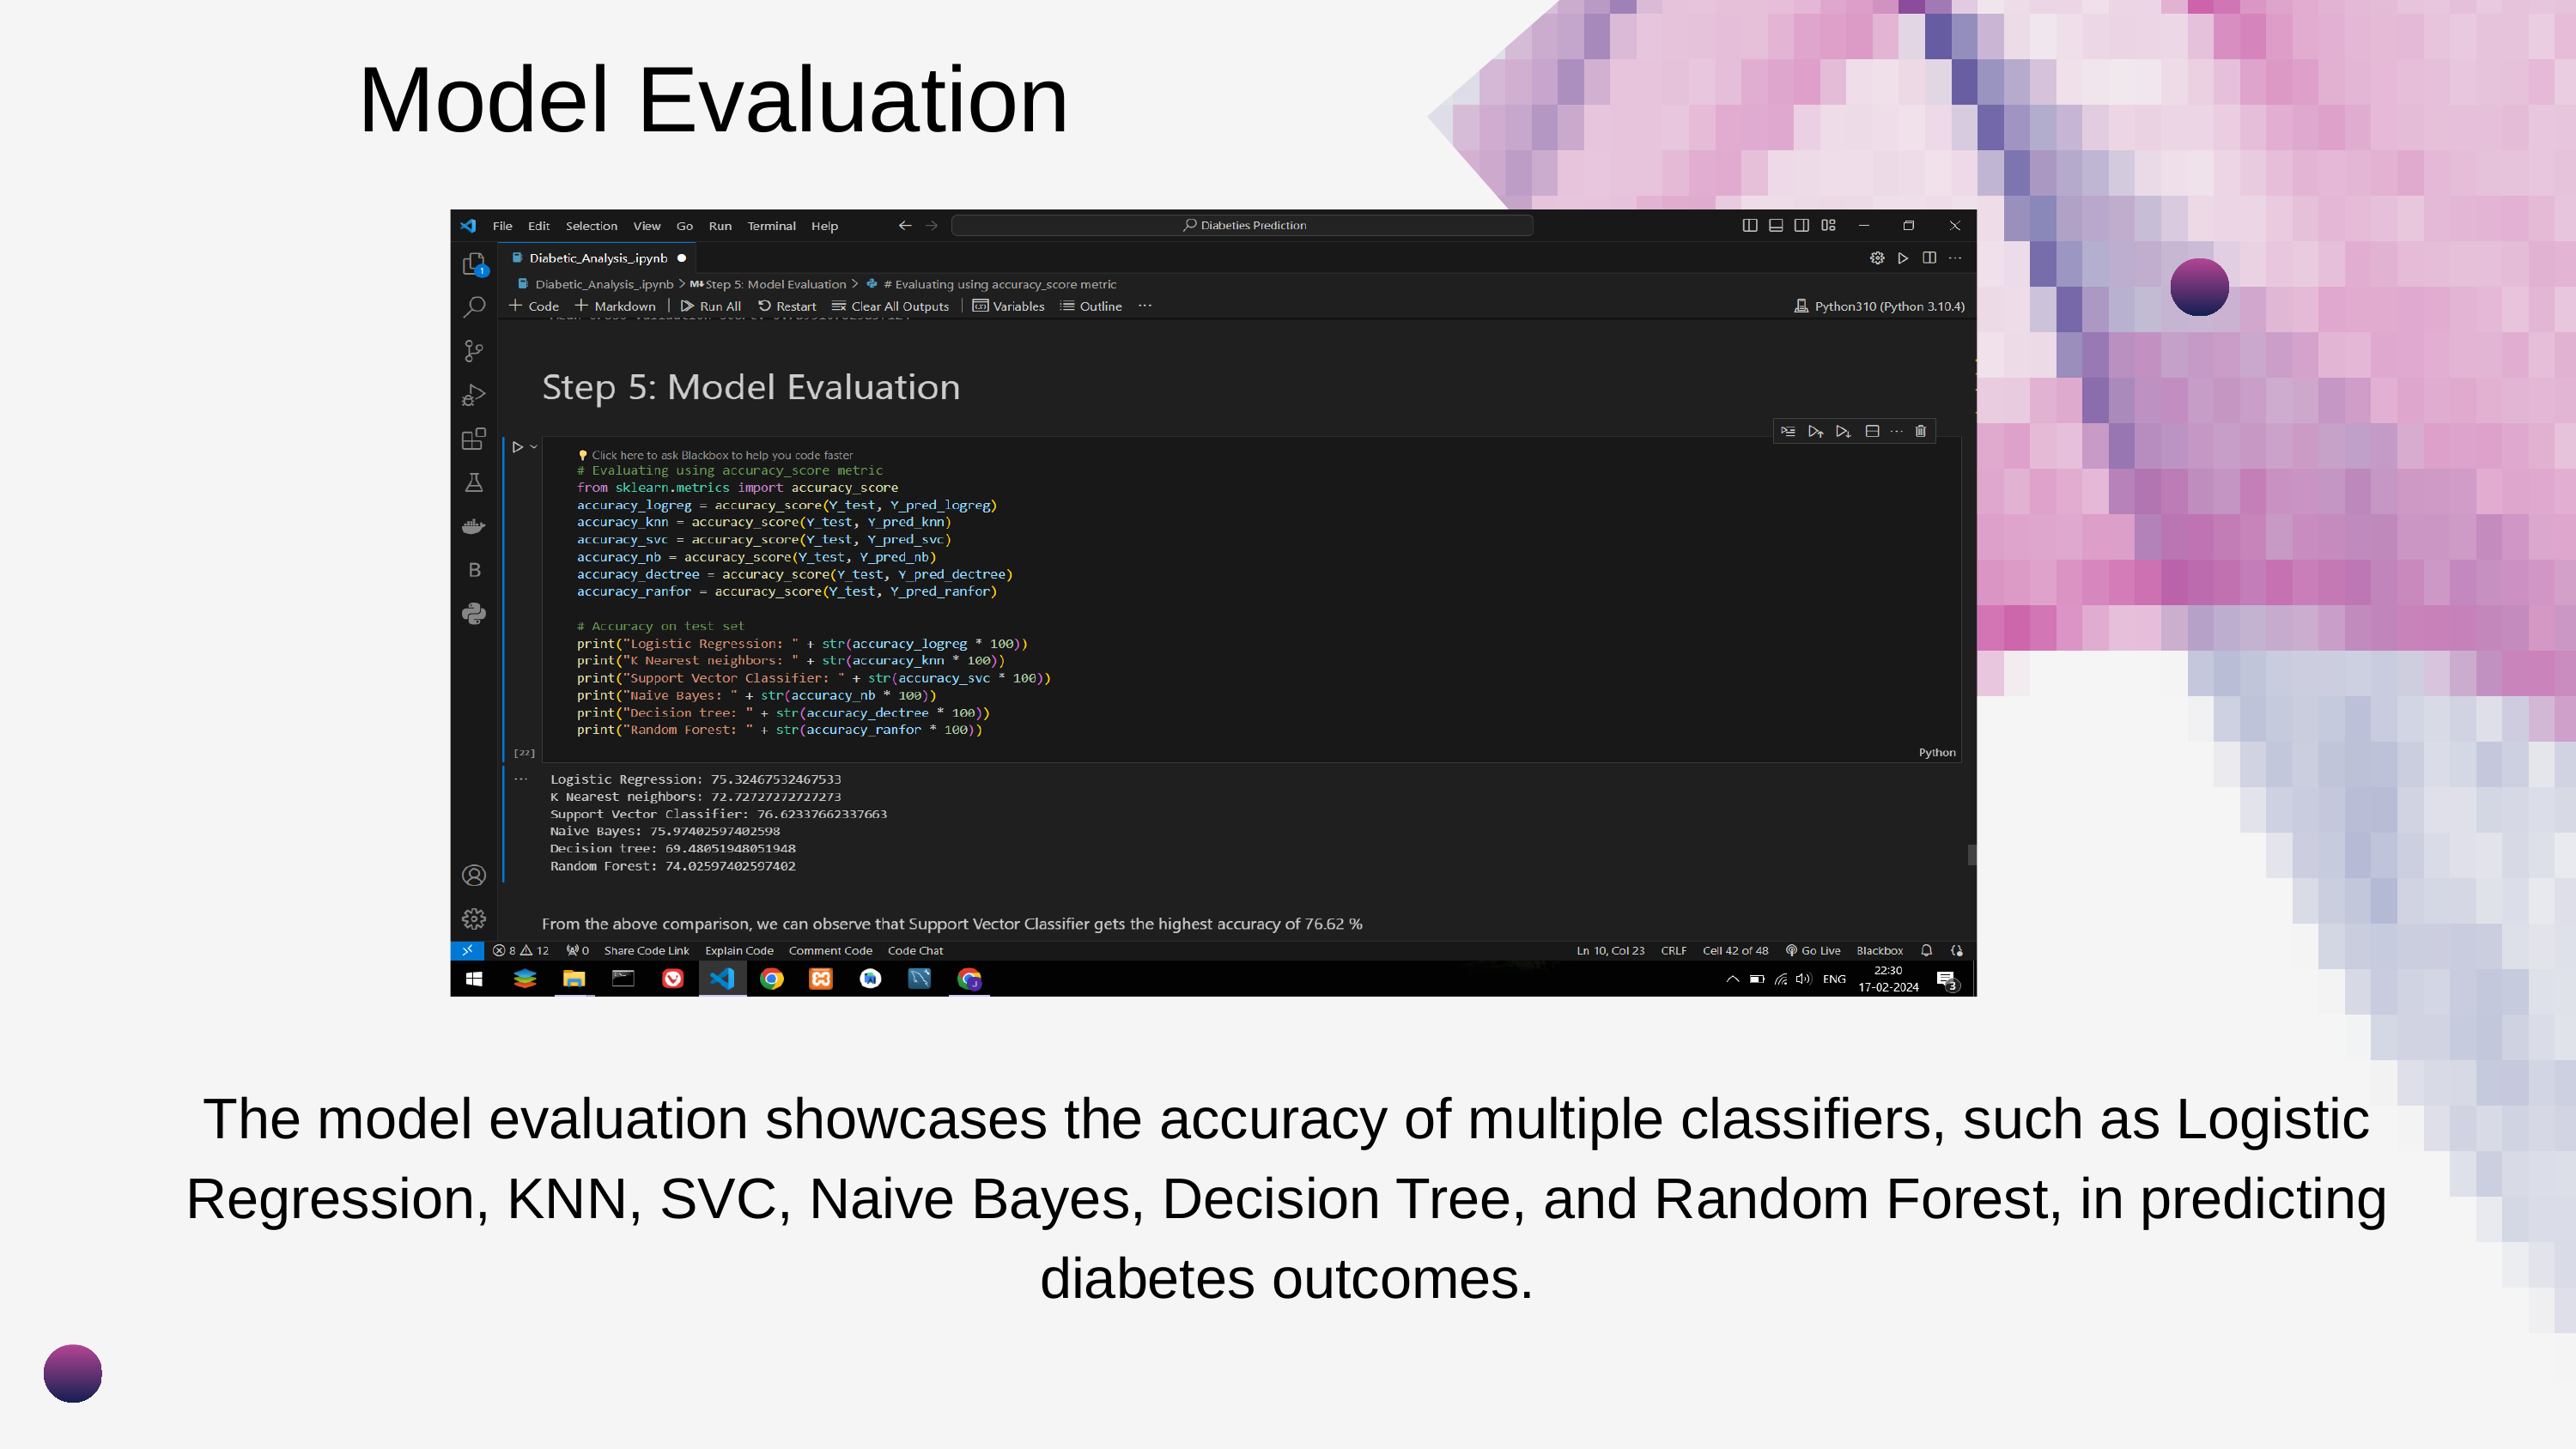

Model Evaluation

The model evaluation showcases the accuracy of multiple classifiers, such as Logistic Regression, KNN, SVC, Naive Bayes, Decision Tree, and Random Forest, in predicting diabetes outcomes.